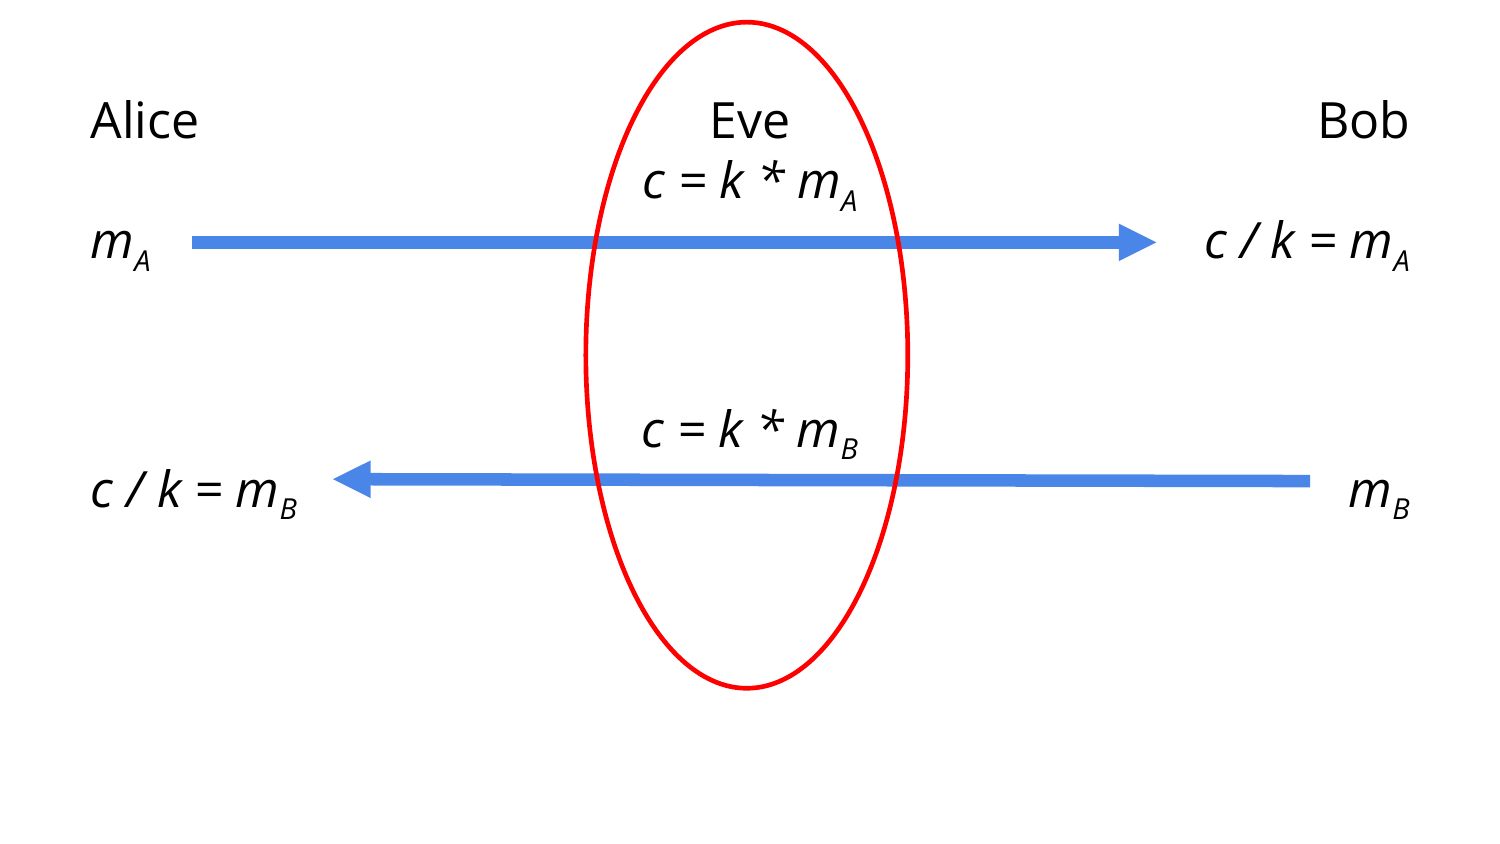

Alice

mA

c / k = mB
Eve
c = k * mA

c = k * mB
Bob

c / k = mA

mB